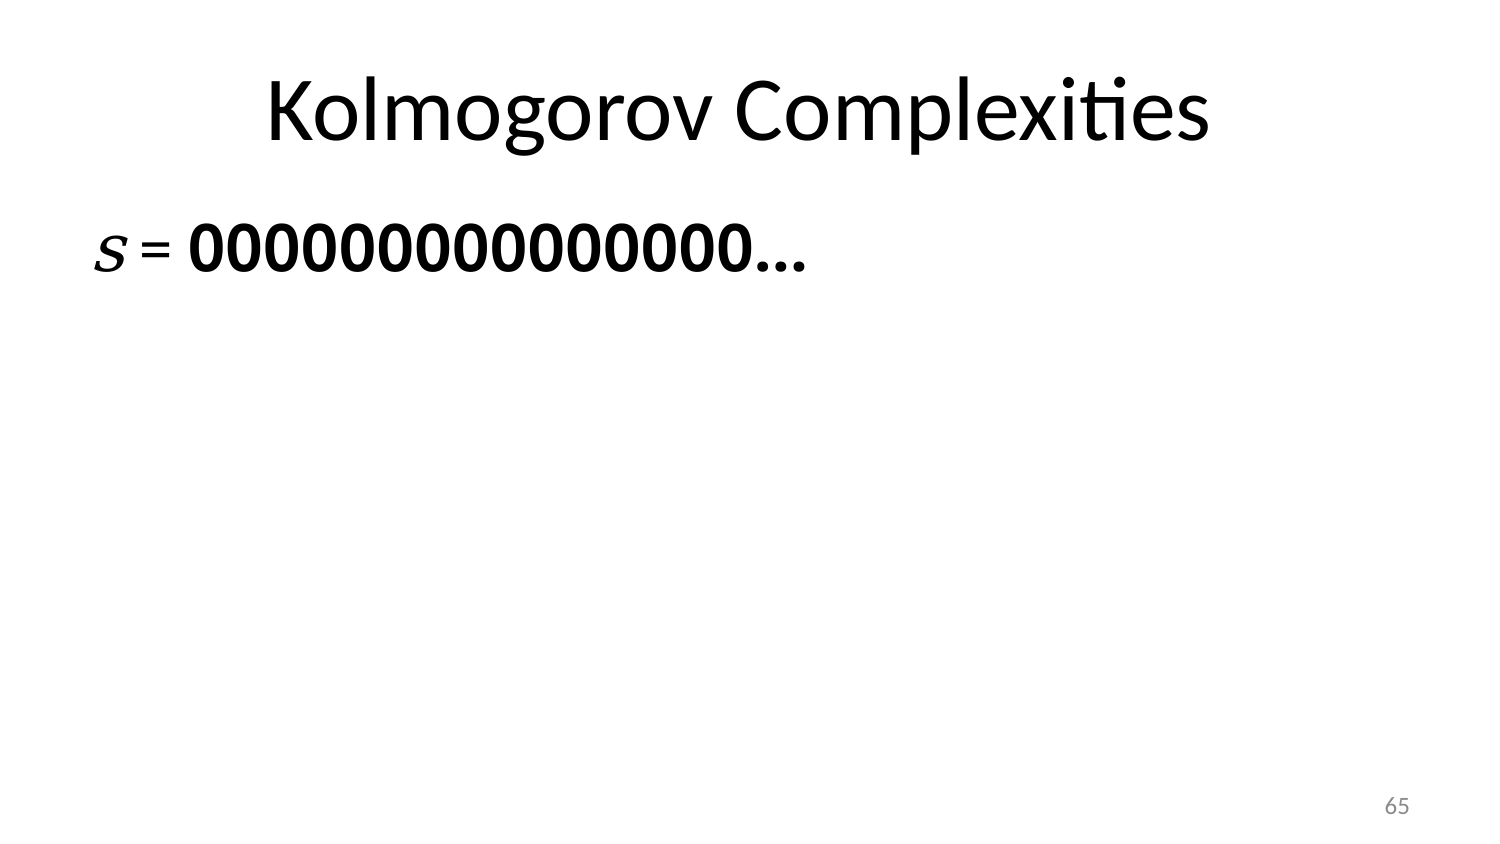

# Kolmogorov Complexities
s = 000000000000000…

65